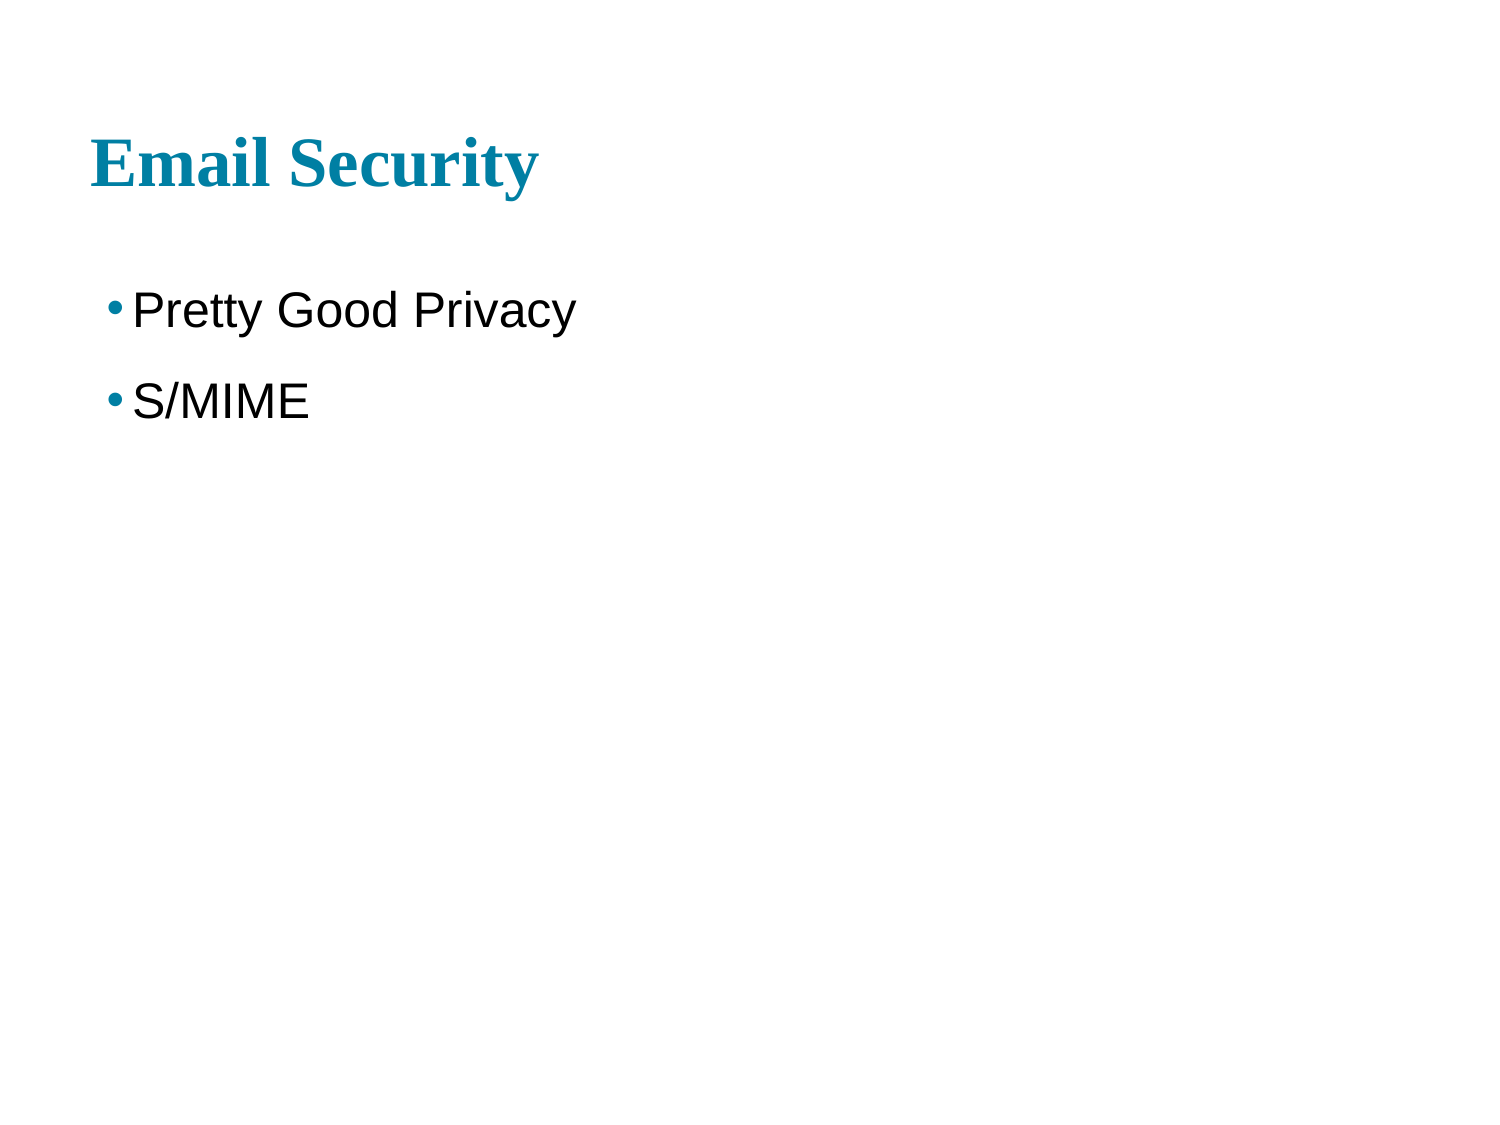

# Email Security
Pretty Good Privacy
S/MIME